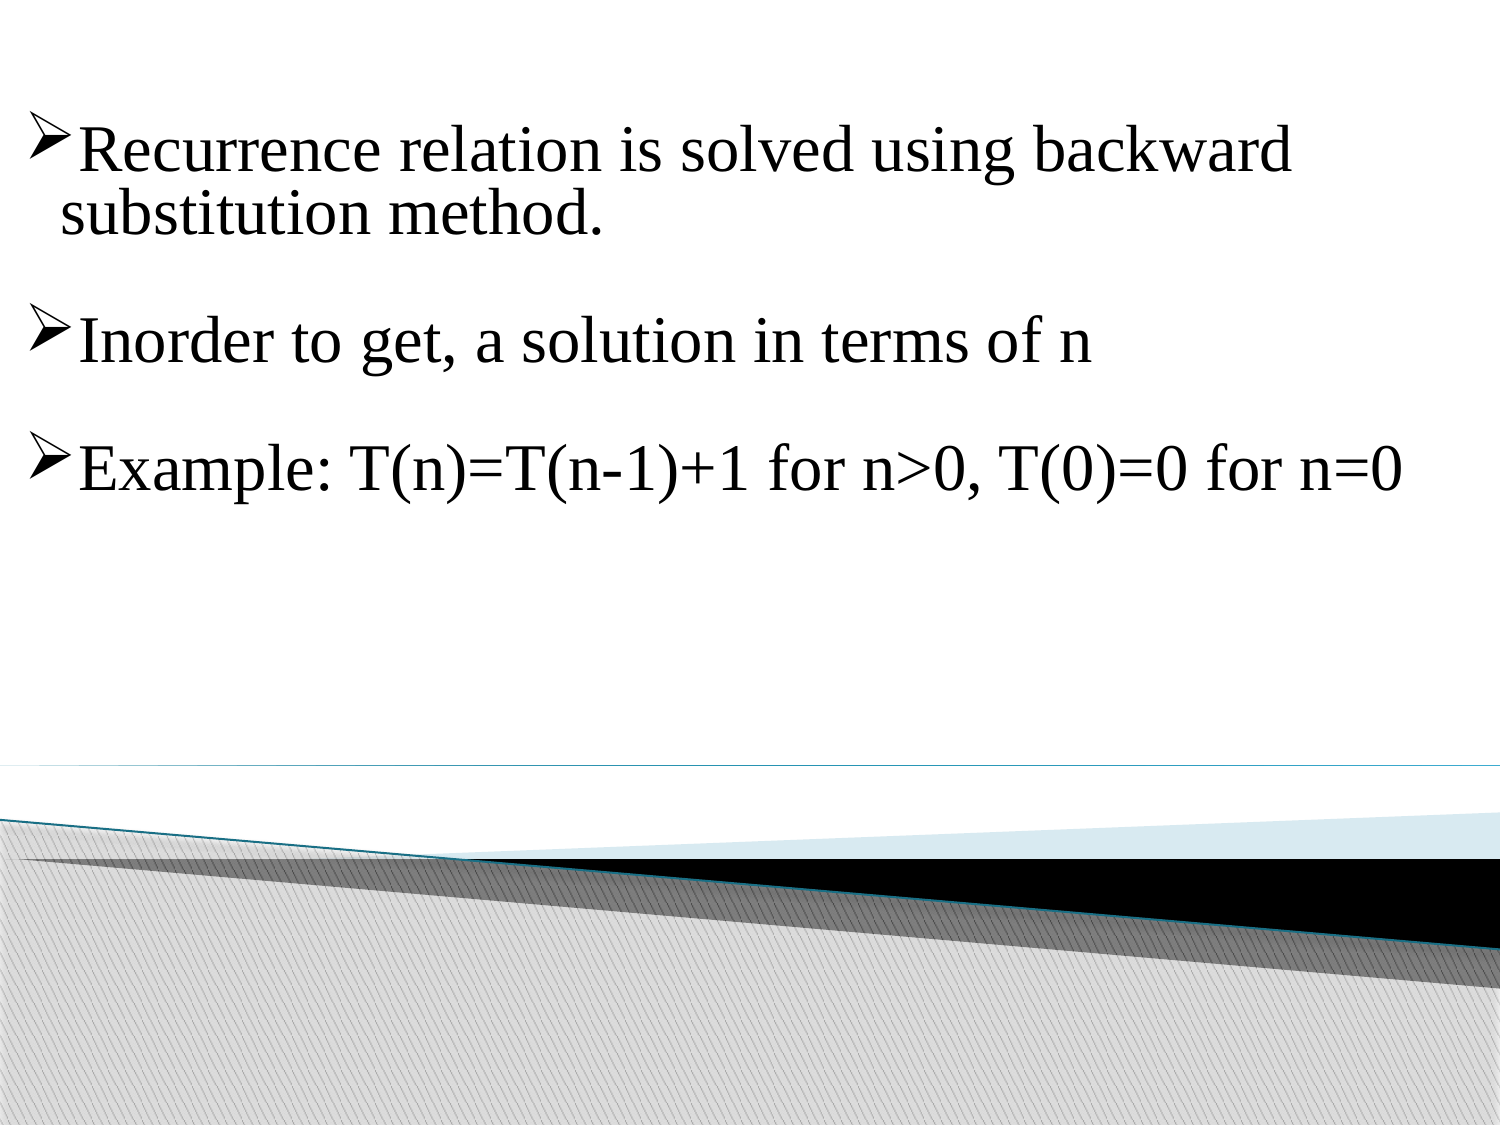

Recurrence relation is solved using backward substitution method.

Inorder to get, a solution in terms of n

Example: T(n)=T(n-1)+1 for n>0, T(0)=0 for n=0

Recurrence relations  - solving using backward substitution method